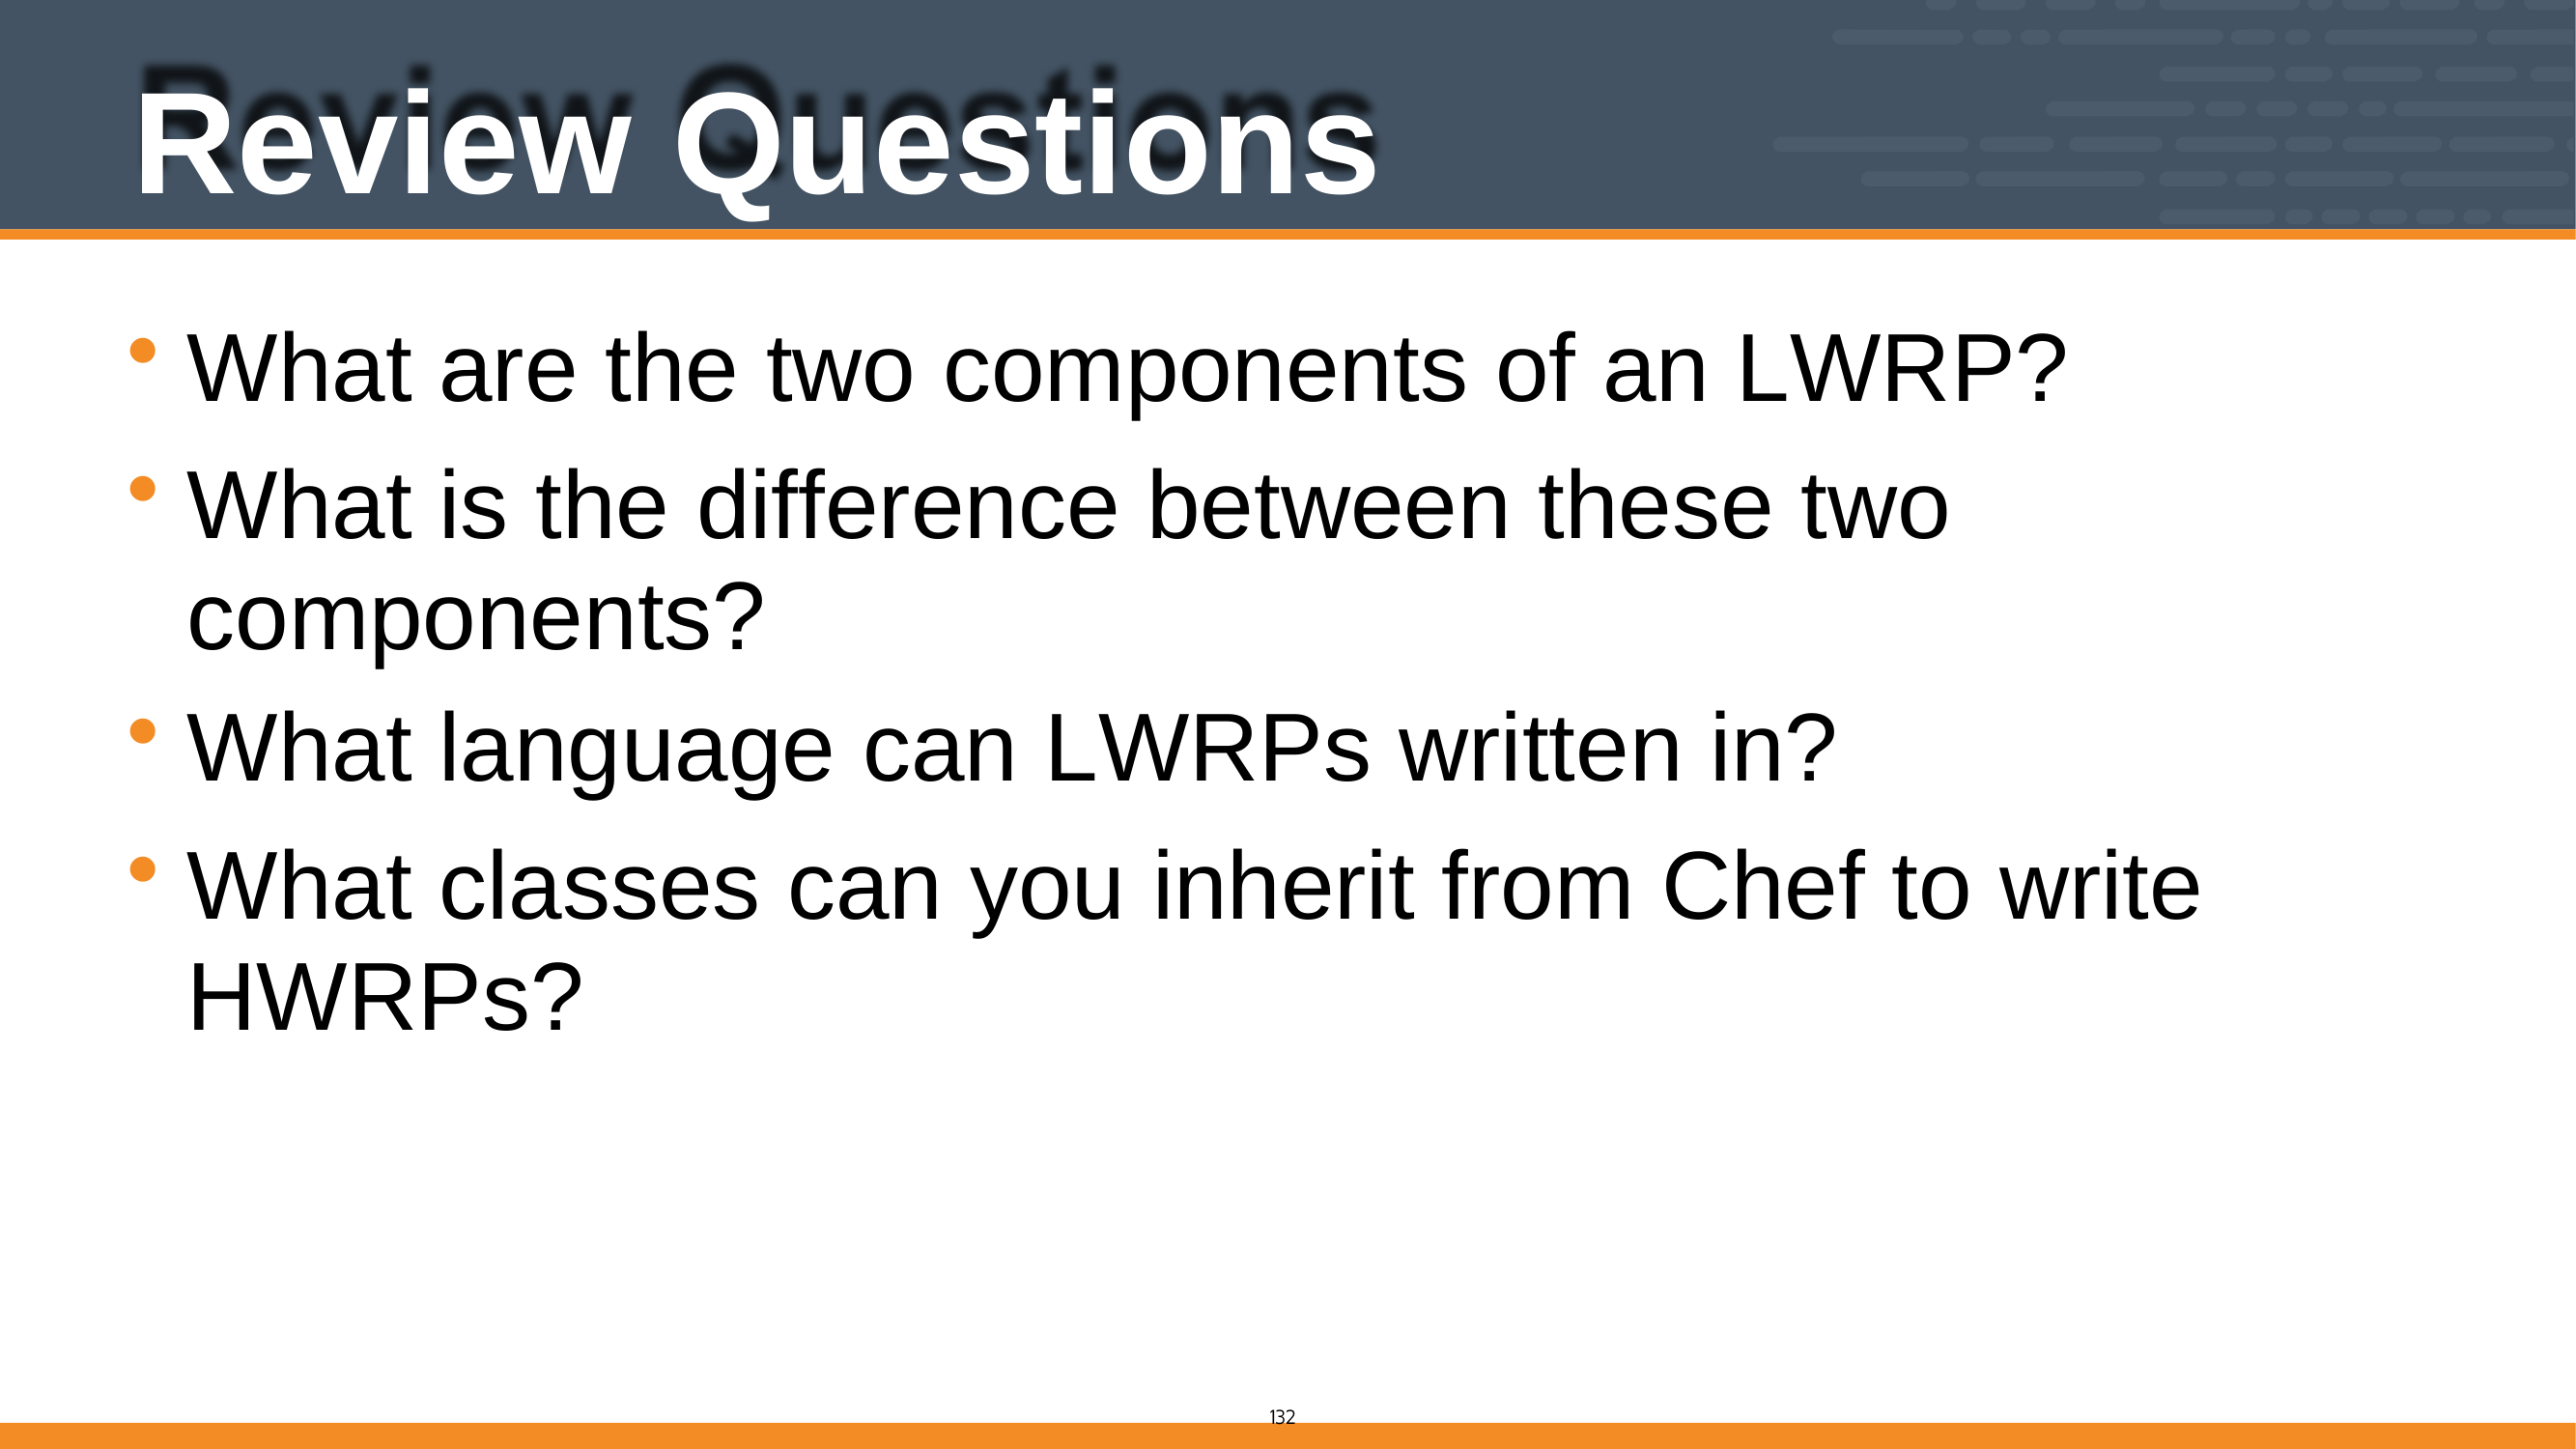

# Review Questions

What are the two components of an LWRP?
What is the difference between these two components?
What language can LWRPs written in?
What classes can you inherit from Chef to write HWRPs?
132